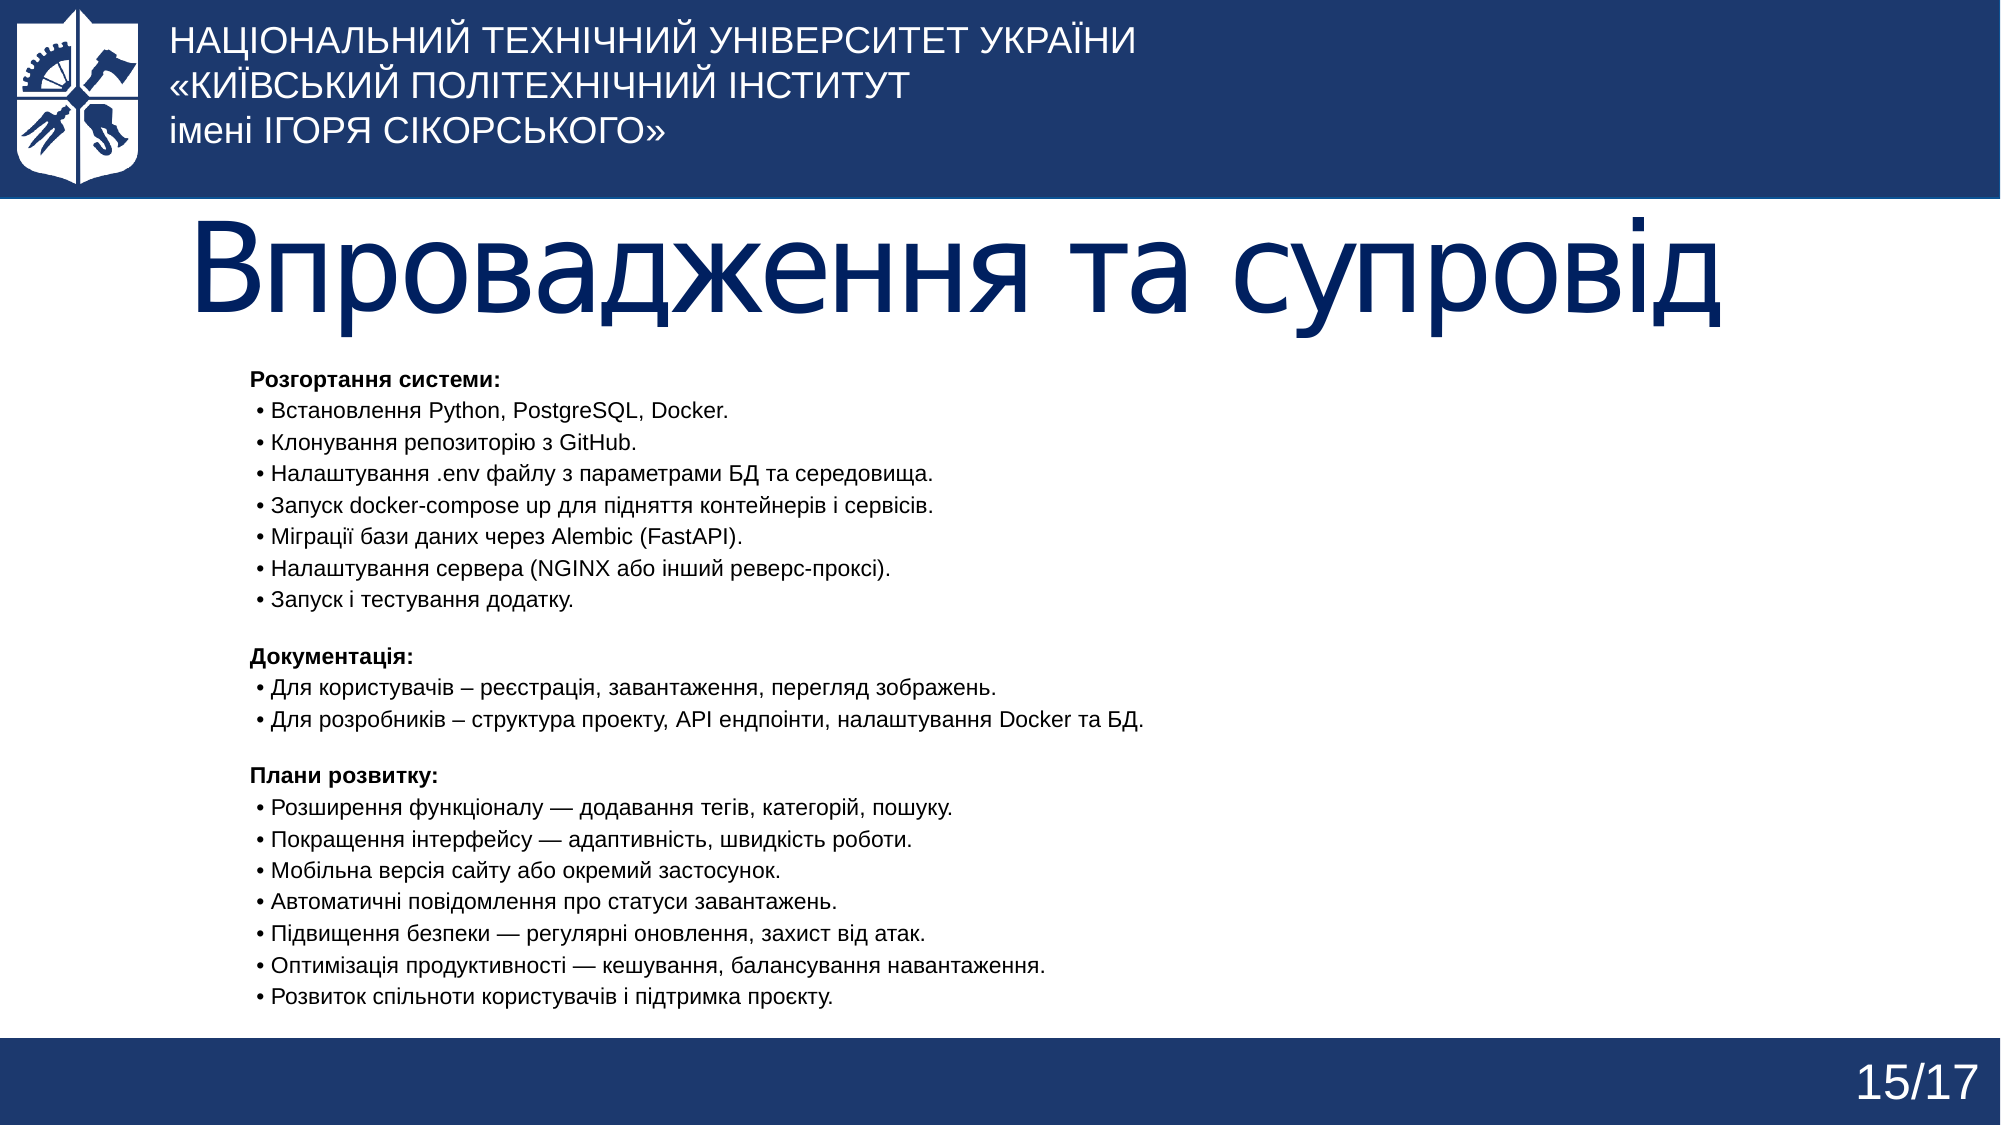

НАЦІОНАЛЬНИЙ ТЕХНІЧНИЙ УНІВЕРСИТЕТ УКРАЇНИ
«КИЇВСЬКИЙ ПОЛІТЕХНІЧНИЙ ІНСТИТУТ
імені ІГОРЯ СІКОРСЬКОГО»
# Впровадження та супровід
Розгортання системи:
 • Встановлення Python, PostgreSQL, Docker.
 • Клонування репозиторію з GitHub.
 • Налаштування .env файлу з параметрами БД та середовища.
 • Запуск docker-compose up для підняття контейнерів і сервісів.
 • Міграції бази даних через Alembic (FastAPI).
 • Налаштування сервера (NGINX або інший реверс-проксі).
 • Запуск і тестування додатку.
Документація:
 • Для користувачів – реєстрація, завантаження, перегляд зображень.
 • Для розробників – структура проекту, API ендпоінти, налаштування Docker та БД.
Плани розвитку:
 • Розширення функціоналу — додавання тегів, категорій, пошуку.
 • Покращення інтерфейсу — адаптивність, швидкість роботи.
 • Мобільна версія сайту або окремий застосунок.
 • Автоматичні повідомлення про статуси завантажень.
 • Підвищення безпеки — регулярні оновлення, захист від атак.
 • Оптимізація продуктивності — кешування, балансування навантаження.
 • Розвиток спільноти користувачів і підтримка проєкту.

15/17